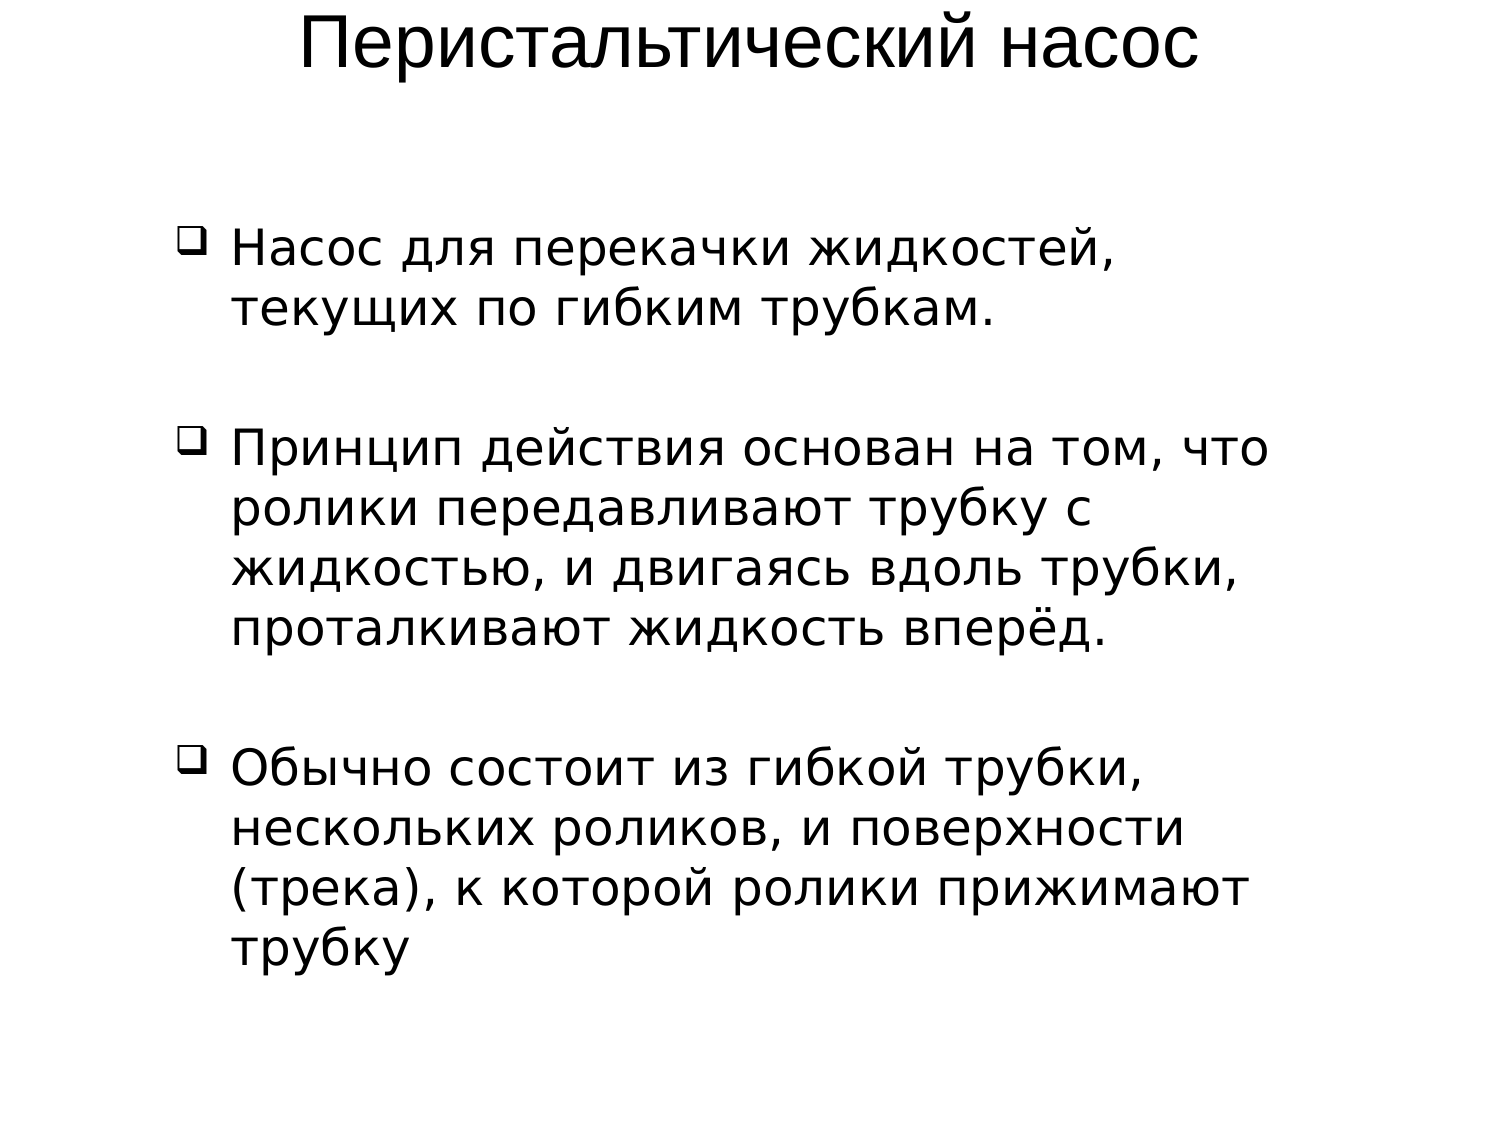

# Перистальтический насос
Насос для перекачки жидкостей, текущих по гибким трубкам.

Принцип действия основан на том, что ролики передавливают трубку с жидкостью, и двигаясь вдоль трубки, проталкивают жидкость вперёд.

Обычно состоит из гибкой трубки, нескольких роликов, и поверхности (трека), к которой ролики прижимают трубку